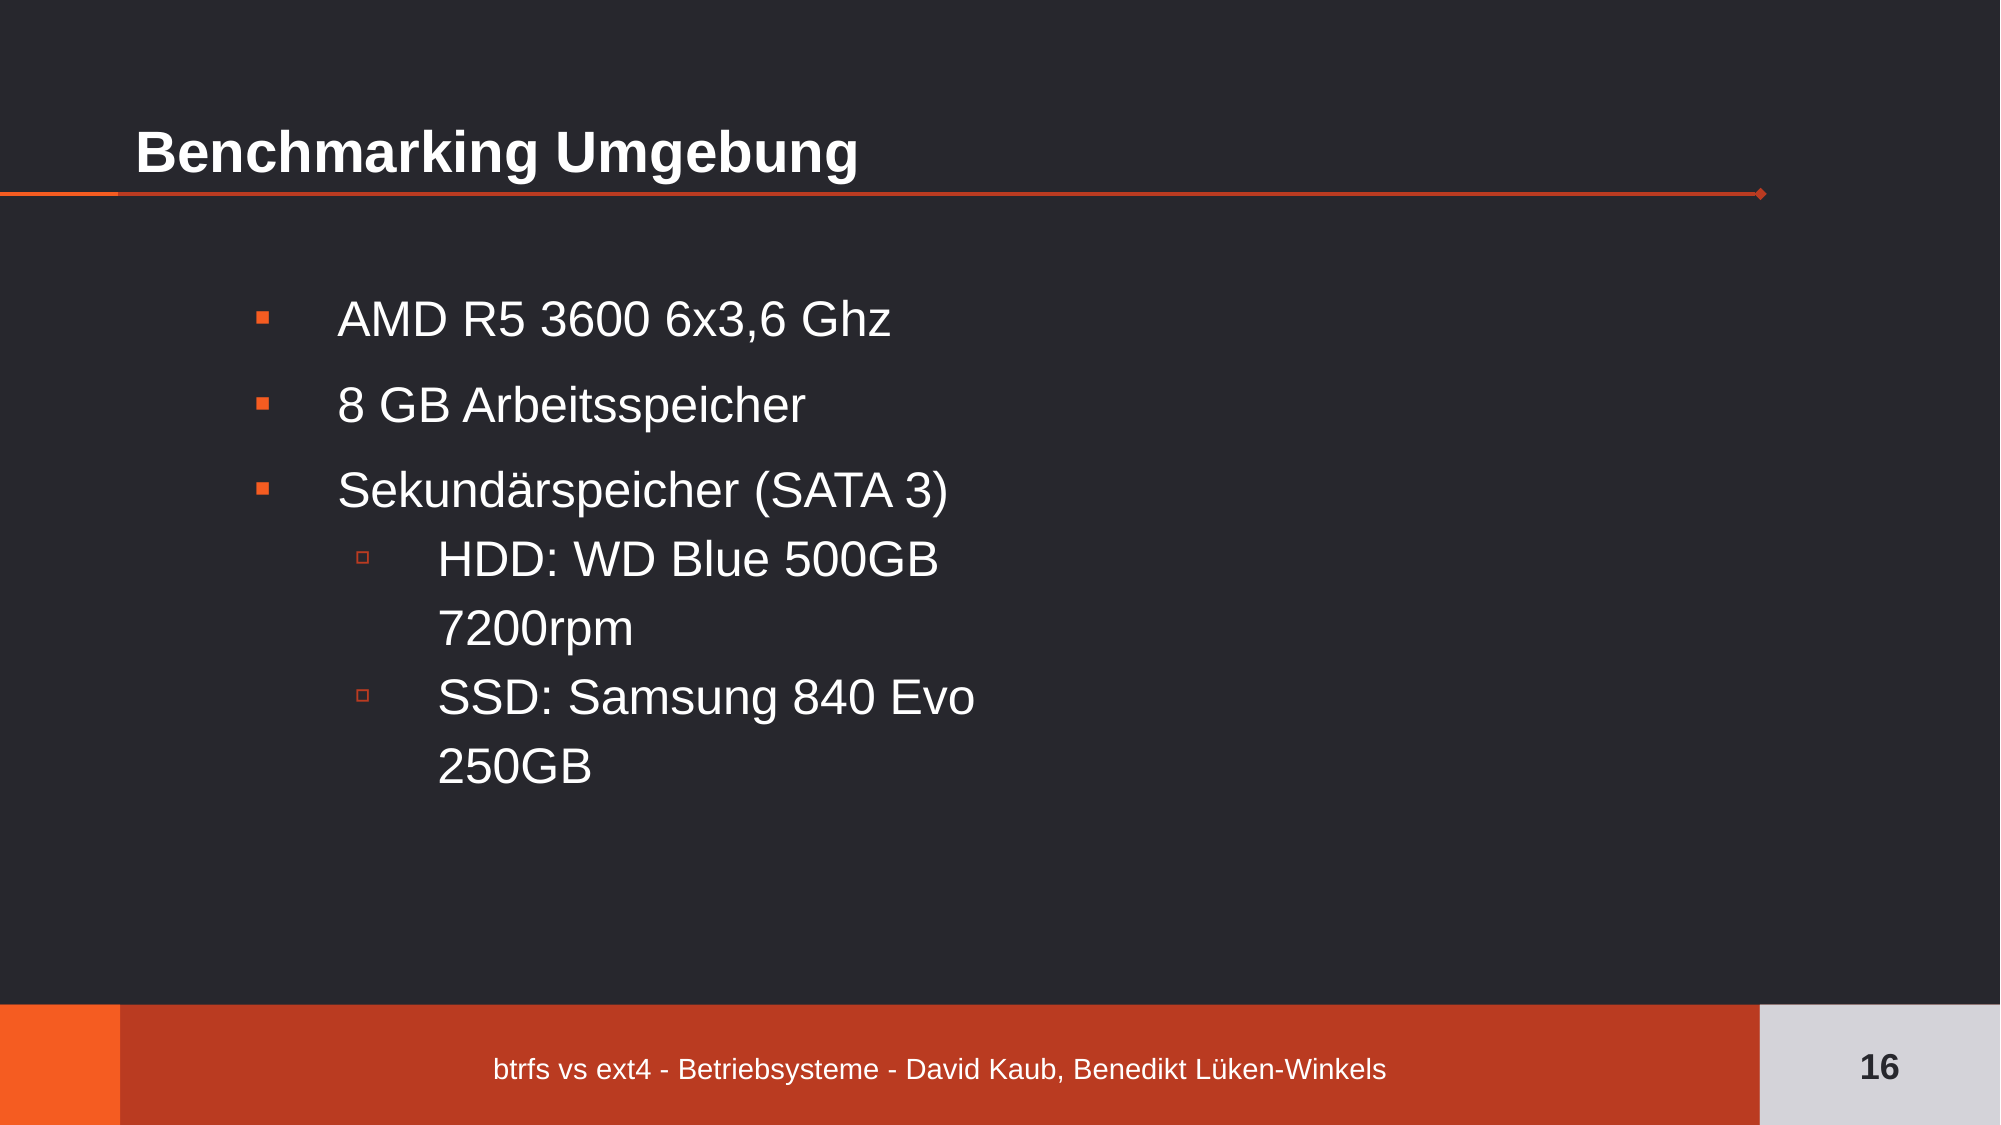

# Benchmarking Umgebung
AMD R5 3600 6x3,6 Ghz
8 GB Arbeitsspeicher
Sekundärspeicher (SATA 3)
HDD: WD Blue 500GB 7200rpm
SSD: Samsung 840 Evo 250GB
16
btrfs vs ext4 - Betriebsysteme - David Kaub, Benedikt Lüken-Winkels